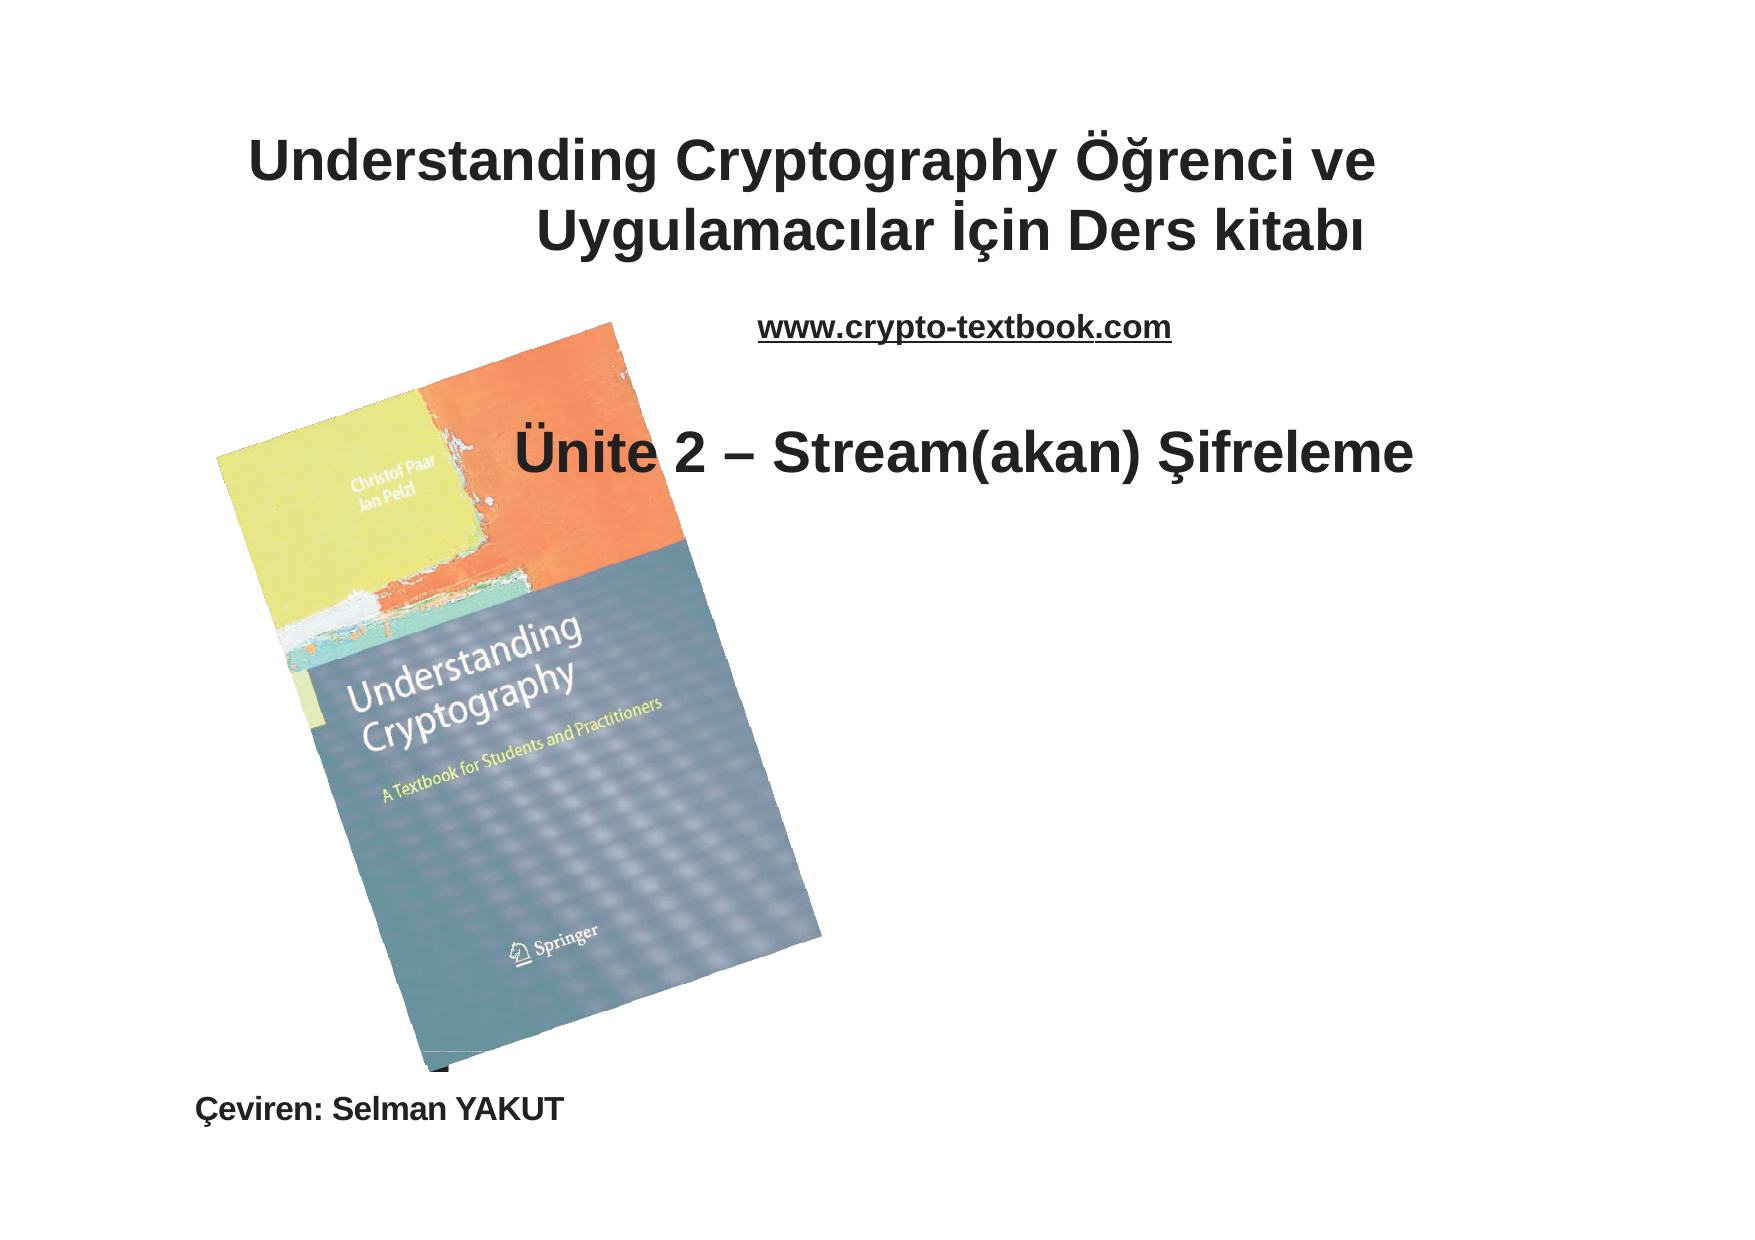

Understanding Cryptography Öğrenci ve Uygulamacılar İçin Ders kitabı

www.crypto-textbook.com

Ünite 2 – Stream(akan) Şifreleme

Çeviren: Selman YAKUT